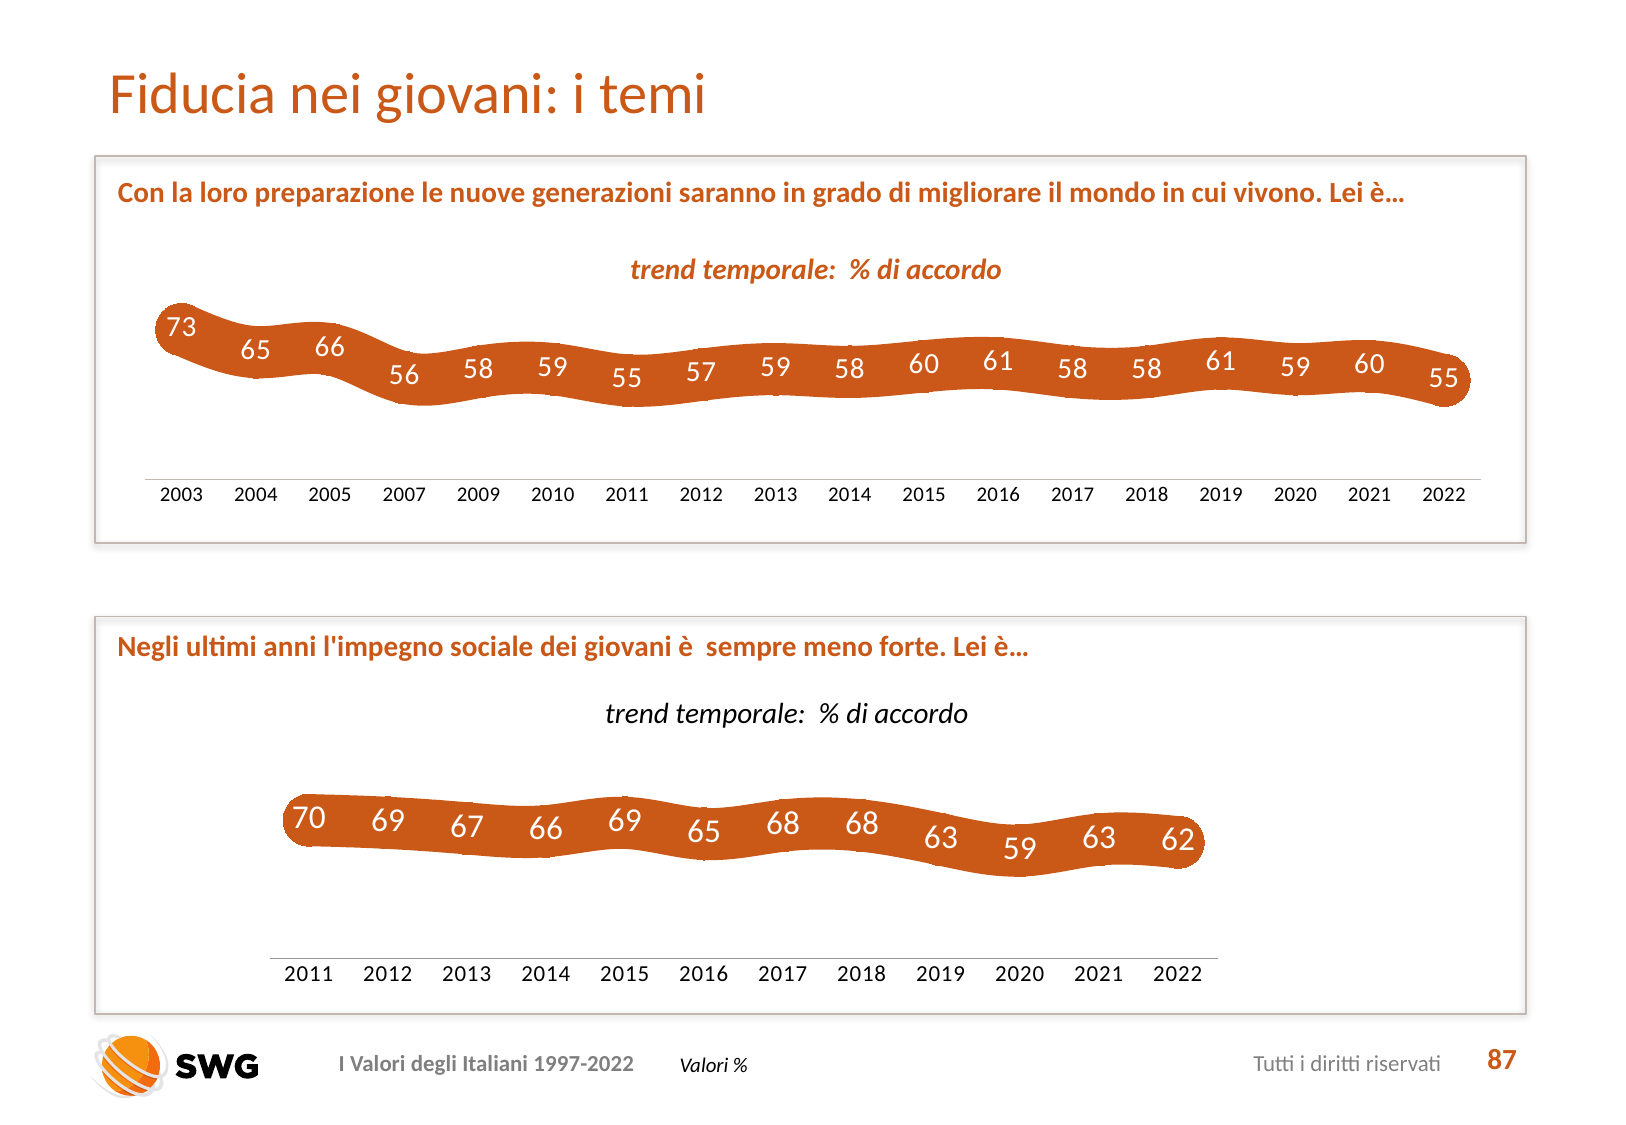

# Fiducia nei giovani: i temi

Con la loro preparazione le nuove generazioni saranno in grado di migliorare il mondo in cui vivono. Lei è…

### Chart

| Category |  |
|---|---|
| 2003 | 73.0 |
| 2004 | 65.0 |
| 2005 | 66.0 |
| 2007 | 56.0 |
| 2009 | 58.0 |
| 2010 | 59.0 |
| 2011 | 55.0 |
| 2012 | 57.0 |
| 2013 | 59.0 |
| 2014 | 58.0 |
| 2015 | 60.0 |
| 2016 | 61.0 |
| 2017 | 58.0 |
| 2018 | 58.0 |
| 2019 | 61.0 |
| 2020 | 59.0 |
| 2021 | 60.0 |
| 2022 | 55.0 |
trend temporale:  % di accordo

Negli ultimi anni l'impegno sociale dei giovani è  sempre meno forte. Lei è…
trend temporale:  % di accordo

### Chart

| Category |  |
|---|---|
| 2011 | 70.0 |
| 2012 | 69.0 |
| 2013 | 67.0 |
| 2014 | 66.0 |
| 2015 | 69.0 |
| 2016 | 65.0 |
| 2017 | 68.0 |
| 2018 | 68.0 |
| 2019 | 63.0 |
| 2020 | 59.0 |
| 2021 | 63.0 |
| 2022 | 62.0 |
87
Valori %